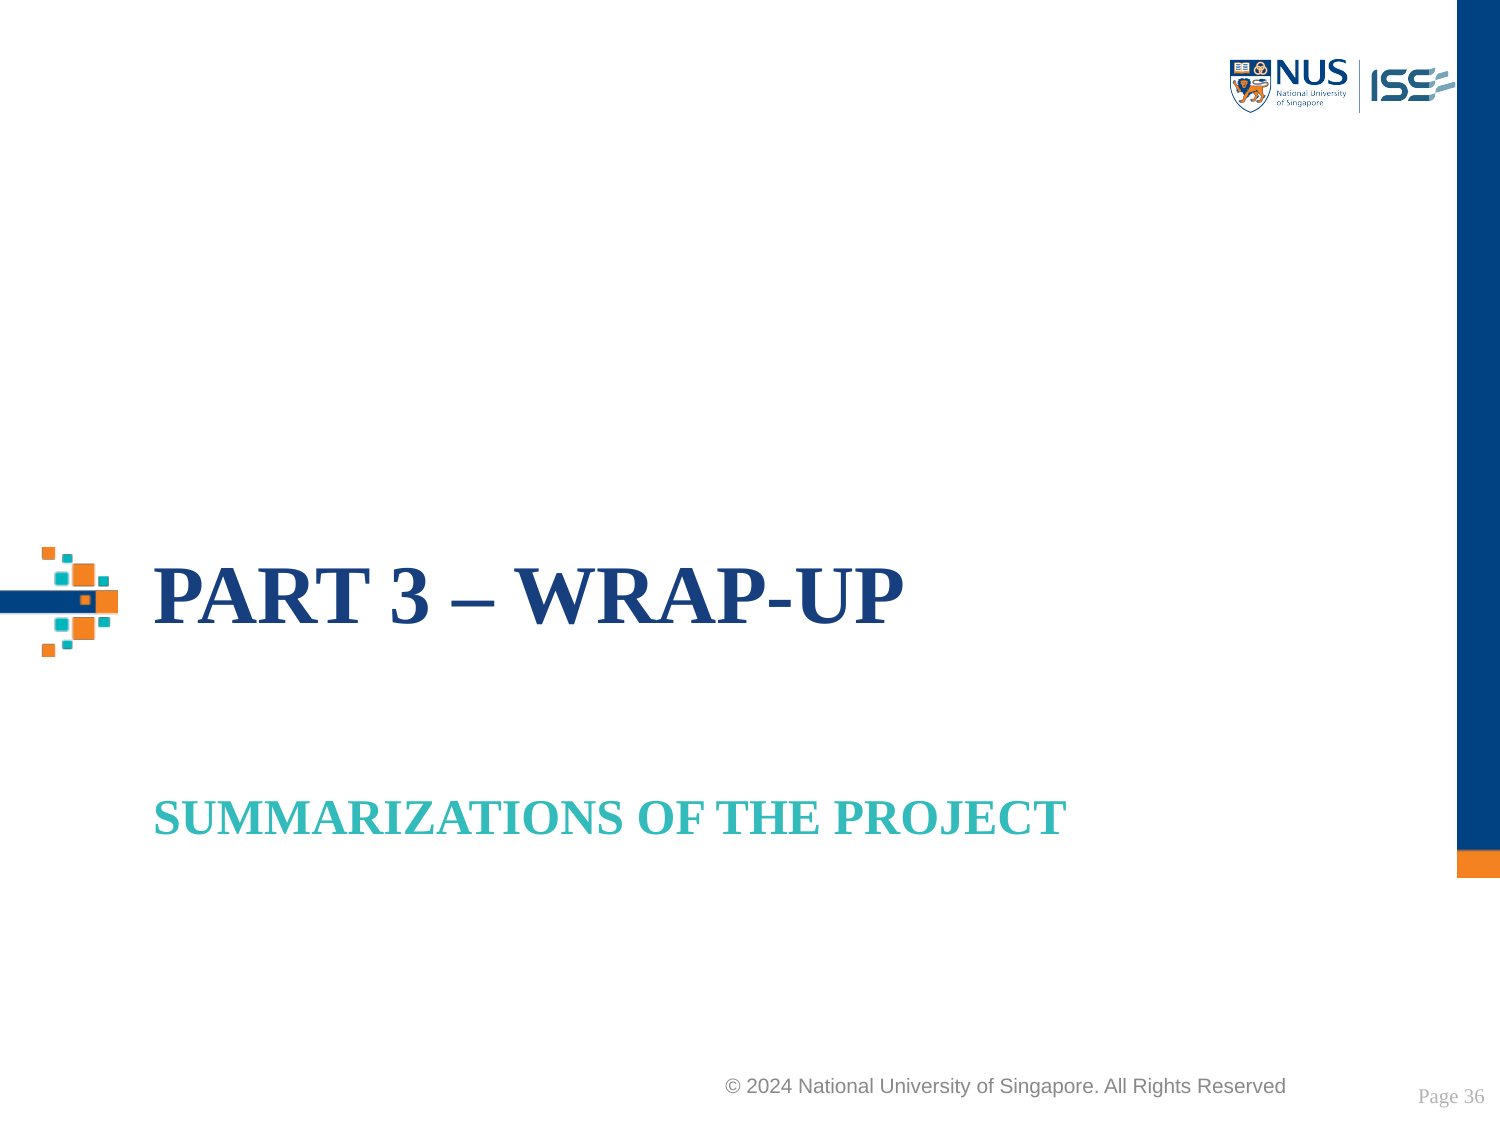

# Part 3 – Wrap-uP
Summarizations of the project
Page 36